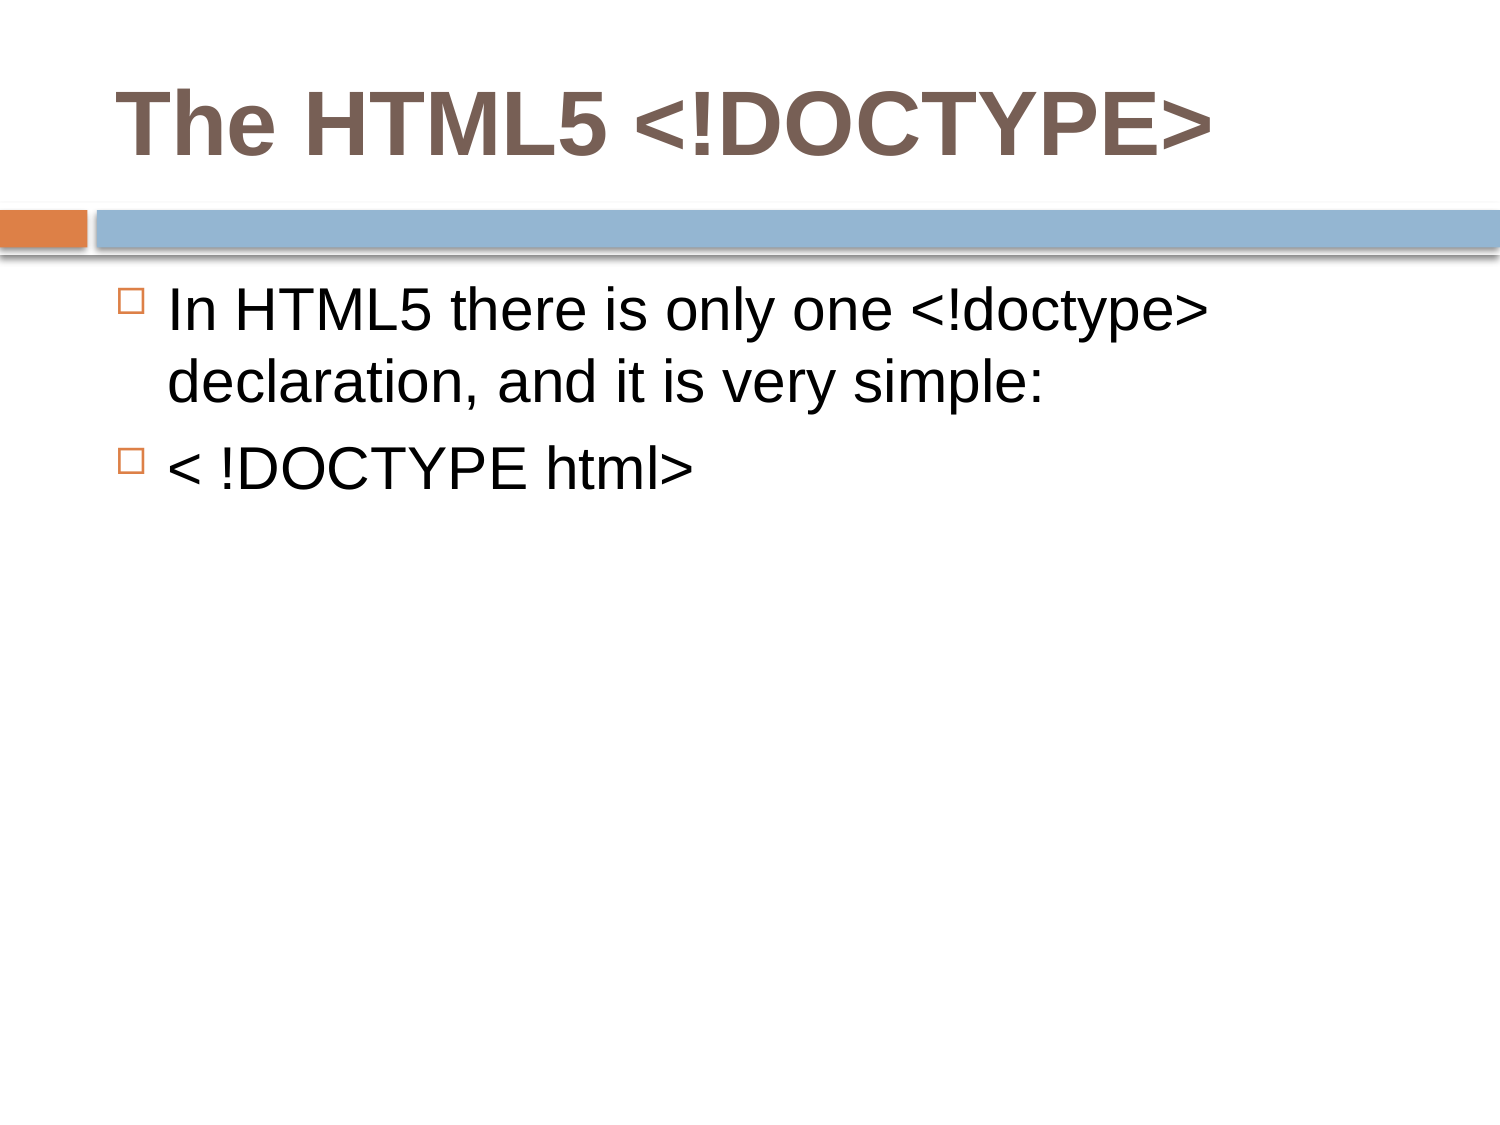

# The HTML5 <!DOCTYPE>
In HTML5 there is only one <!doctype> declaration, and it is very simple:
< !DOCTYPE html>